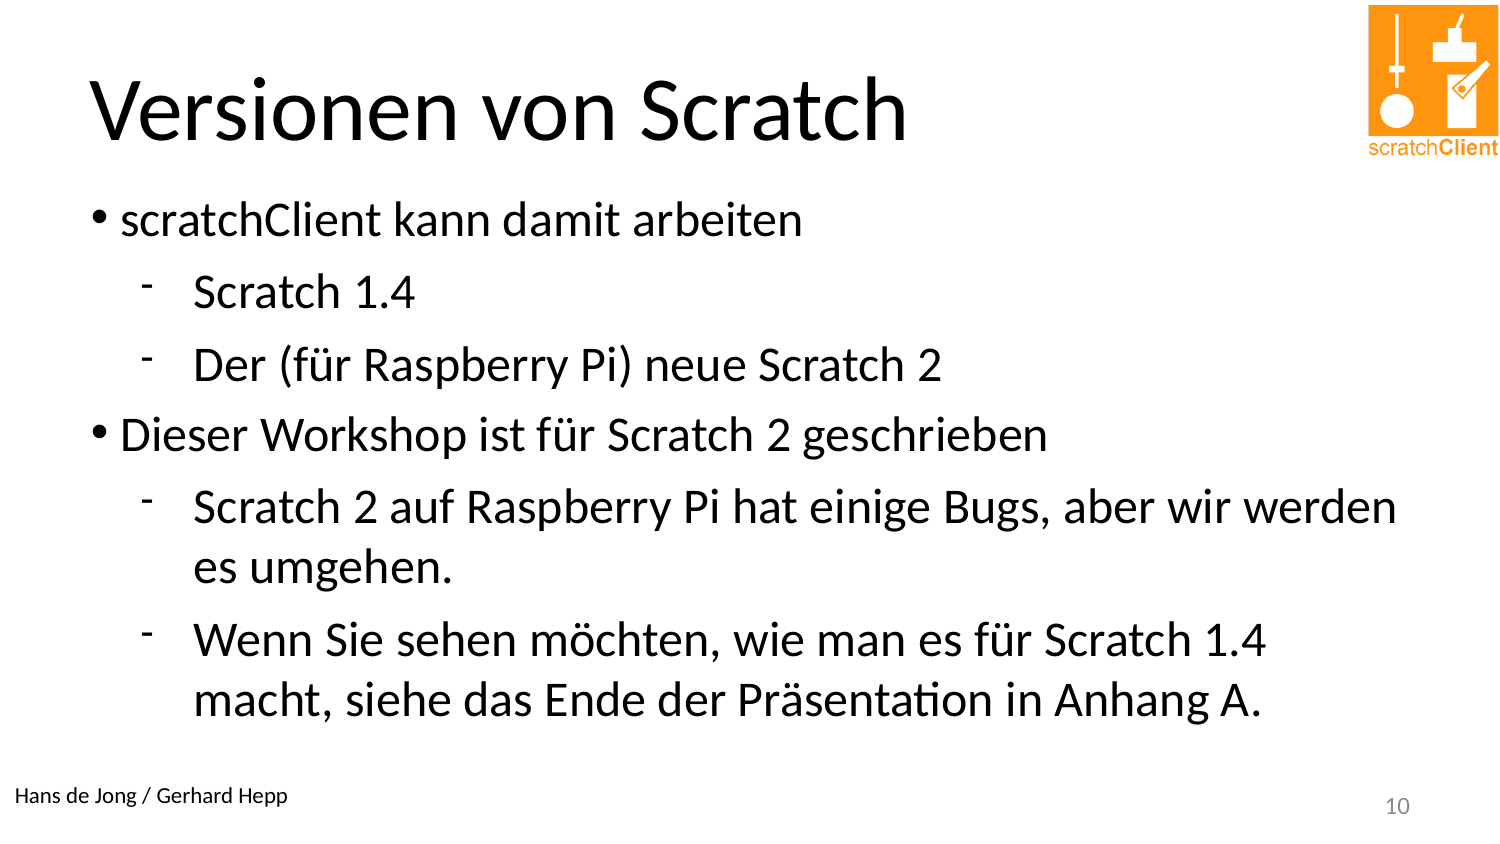

Versionen von Scratch
scratchClient kann damit arbeiten
Scratch 1.4
Der (für Raspberry Pi) neue Scratch 2
Dieser Workshop ist für Scratch 2 geschrieben
Scratch 2 auf Raspberry Pi hat einige Bugs, aber wir werden es umgehen.
Wenn Sie sehen möchten, wie man es für Scratch 1.4 macht, siehe das Ende der Präsentation in Anhang A.
10